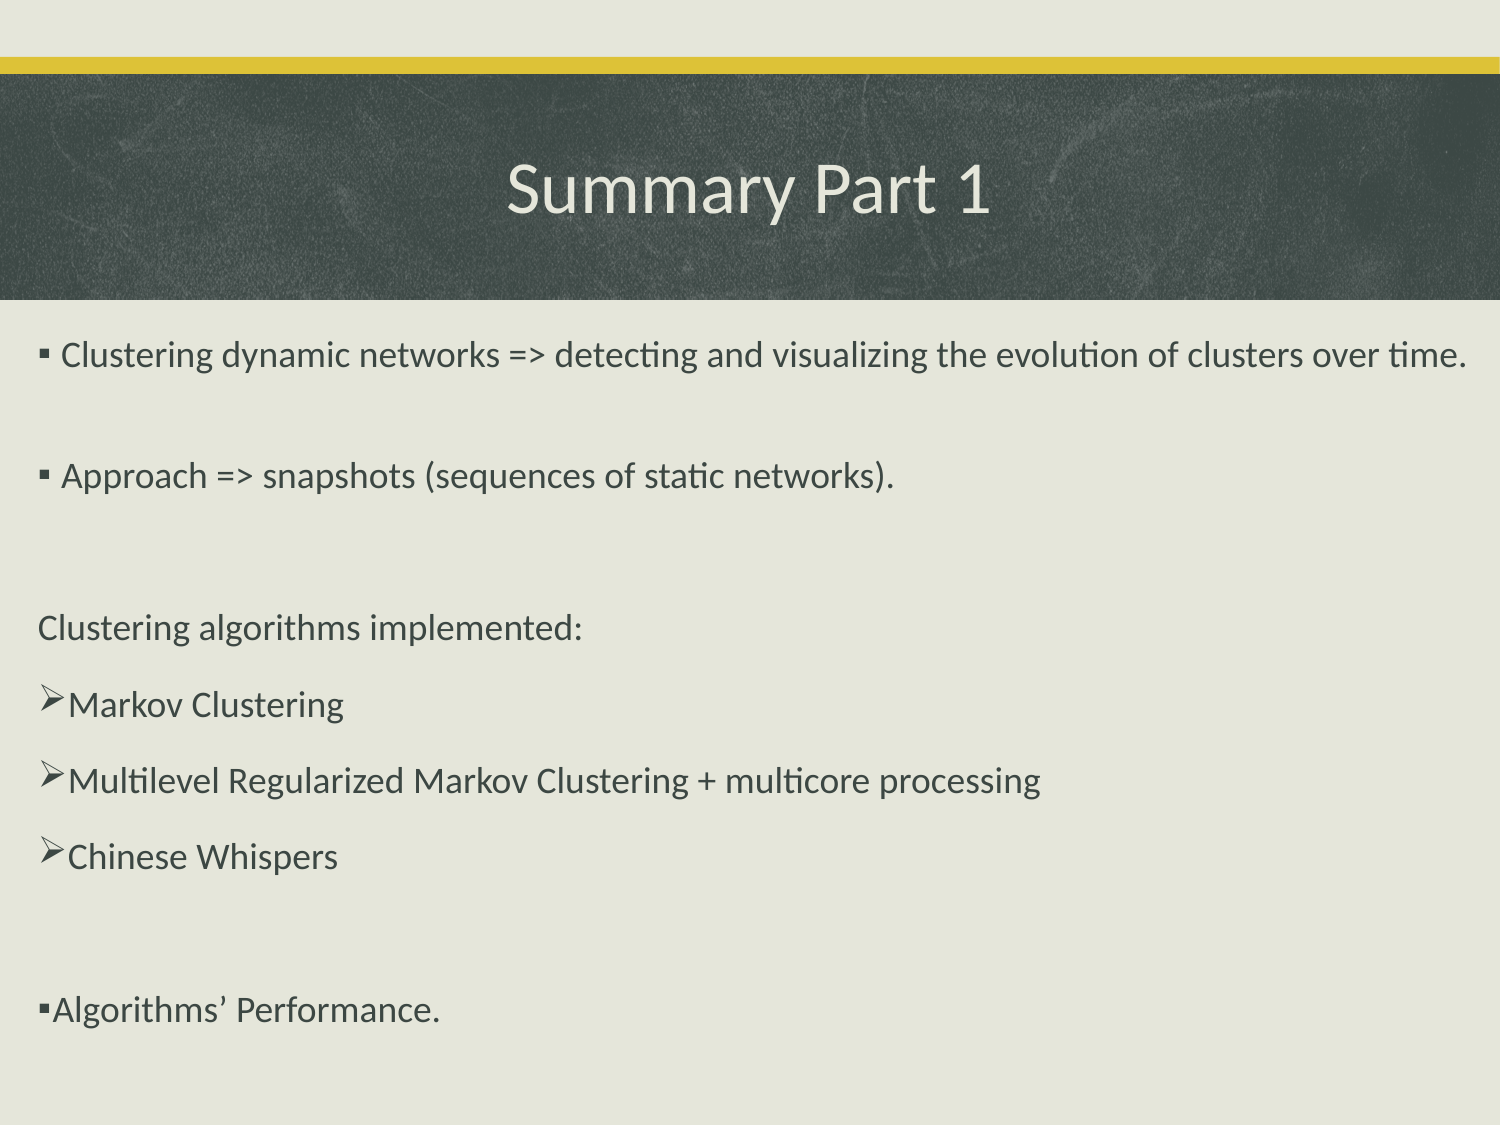

# Summary Part 1
 Clustering dynamic networks => detecting and visualizing the evolution of clusters over time.
 Approach => snapshots (sequences of static networks).

Clustering algorithms implemented:
Markov Clustering
Multilevel Regularized Markov Clustering + multicore processing
Chinese Whispers

Algorithms’ Performance.